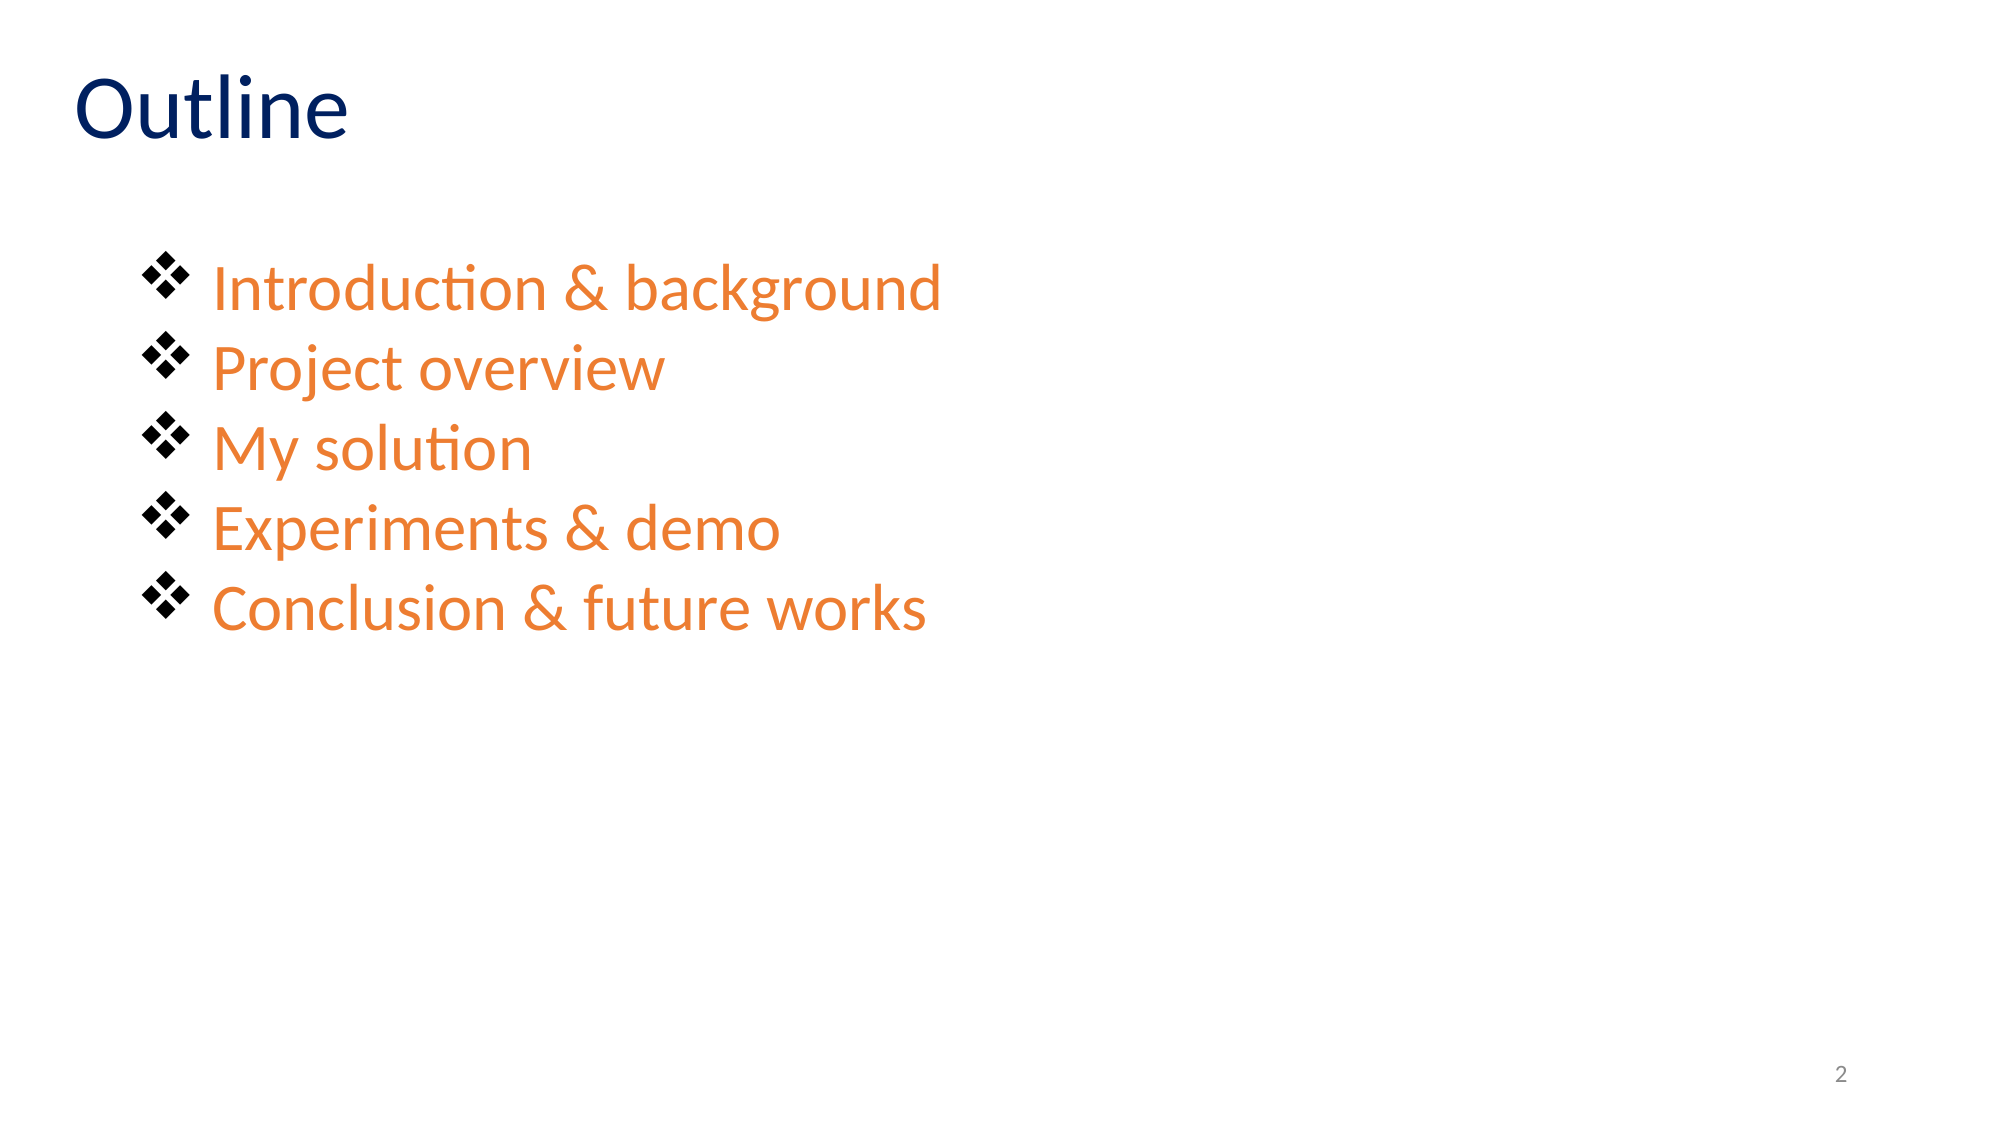

# Outline
 Introduction & background
 Project overview
 My solution
 Experiments & demo
 Conclusion & future works
2